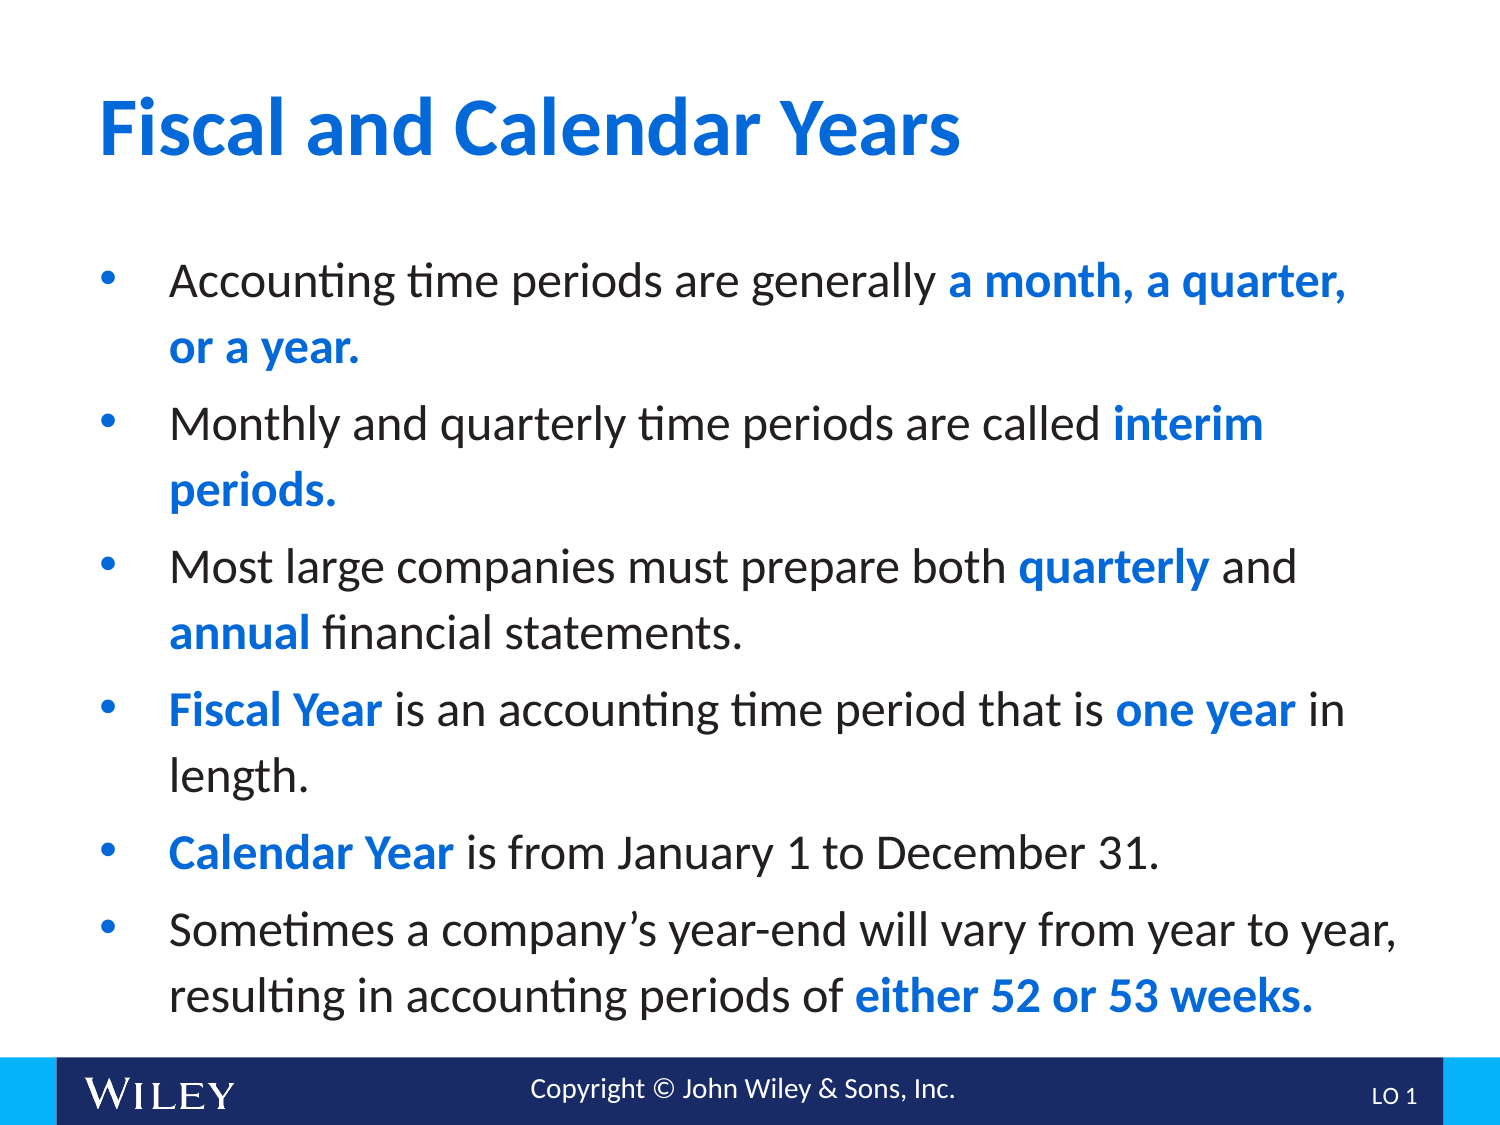

# Fiscal and Calendar Years
Accounting time periods are generally a month, a quarter, or a year.
Monthly and quarterly time periods are called interim periods.
Most large companies must prepare both quarterly and annual financial statements.
Fiscal Year is an accounting time period that is one year in length.
Calendar Year is from January 1 to December 31.
Sometimes a company’s year-end will vary from year to year, resulting in accounting periods of either 52 or 53 weeks.
L O 1